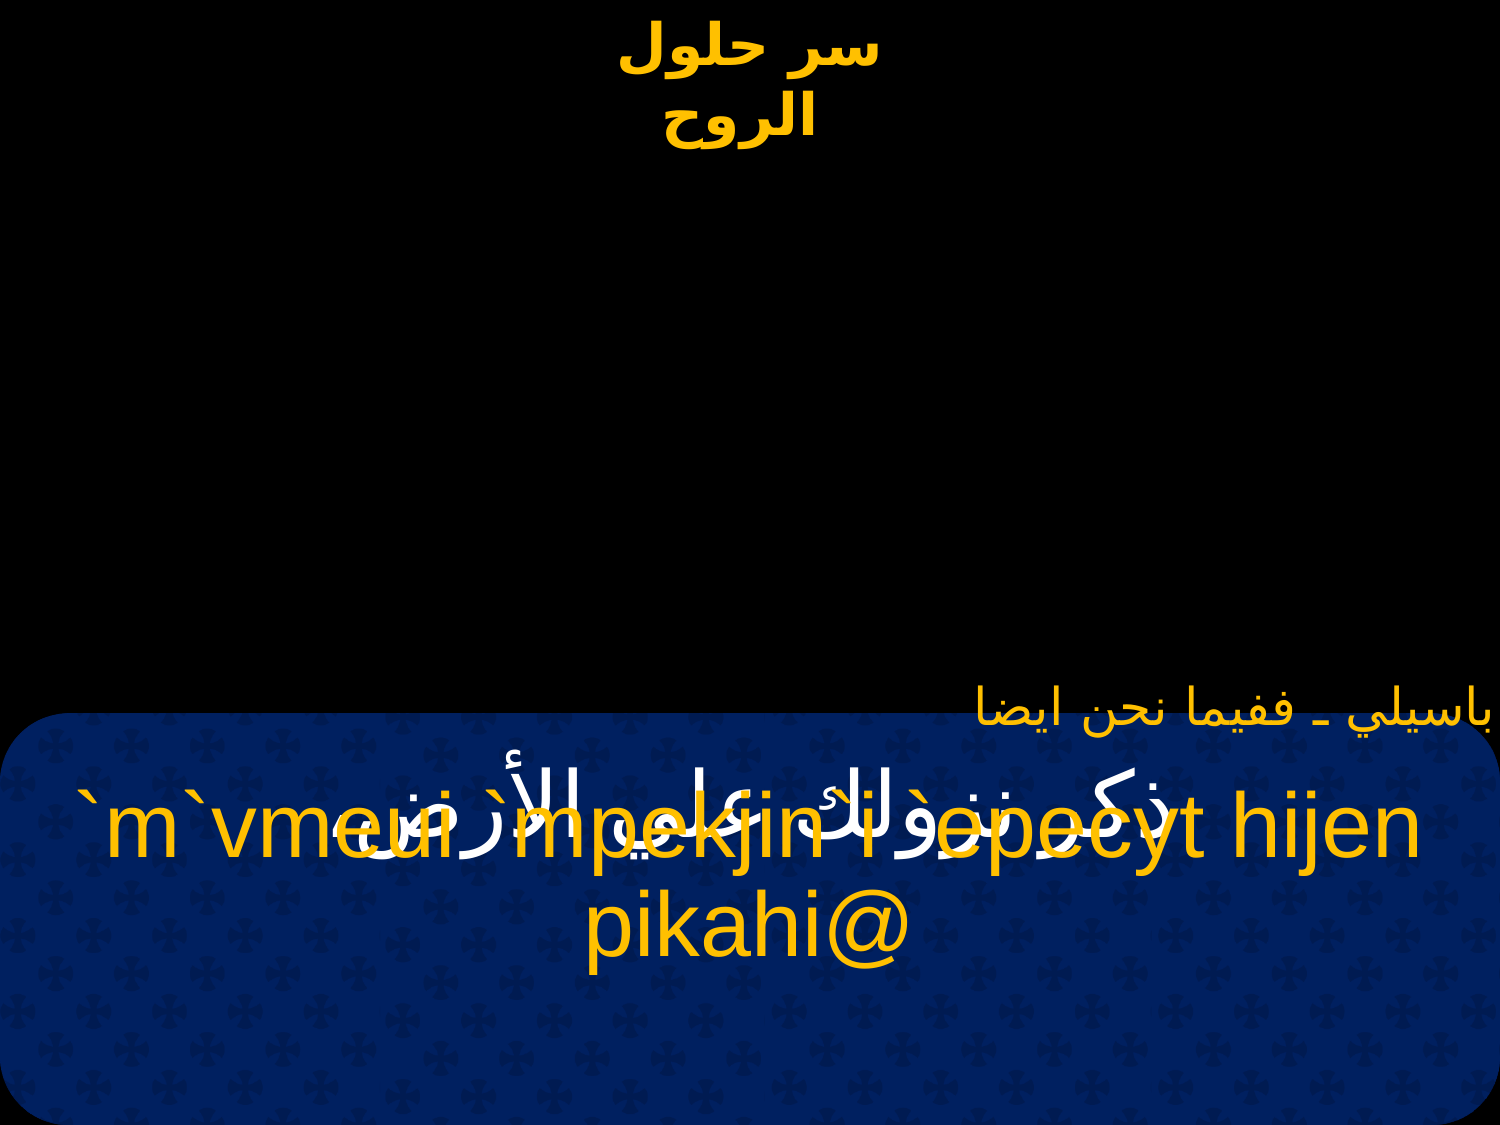

باسيلي ـ ففيما نحن ايضا
# ذكر نزولك علي الأرض،
`m`vmeui `mpekjin`i `epecyt hijen pikahi@